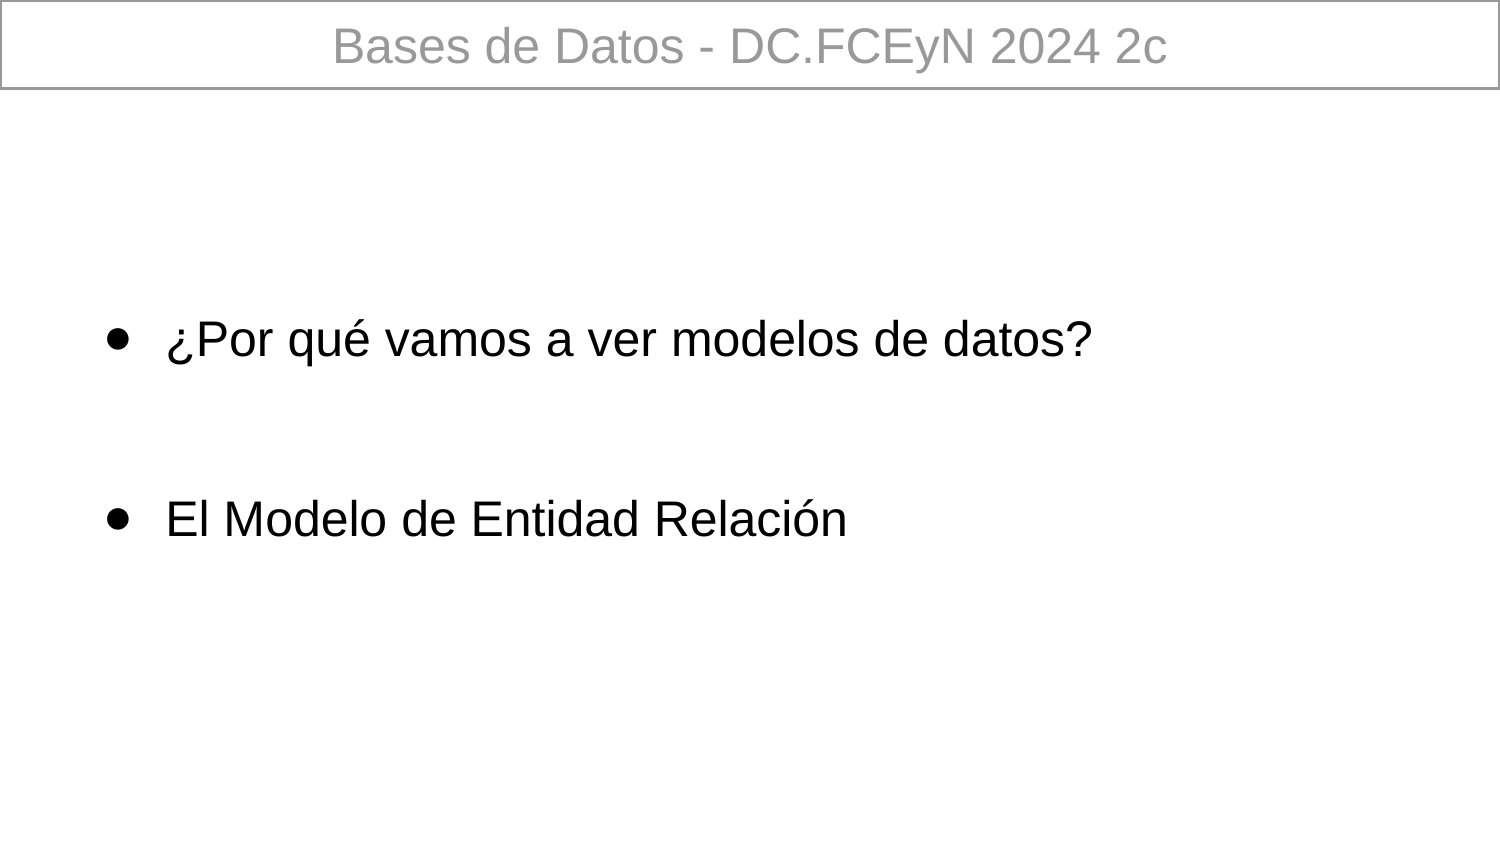

Bases de Datos - DC.FCEyN 2024 2c
¿Por qué vamos a ver modelos de datos?

El Modelo de Entidad Relación